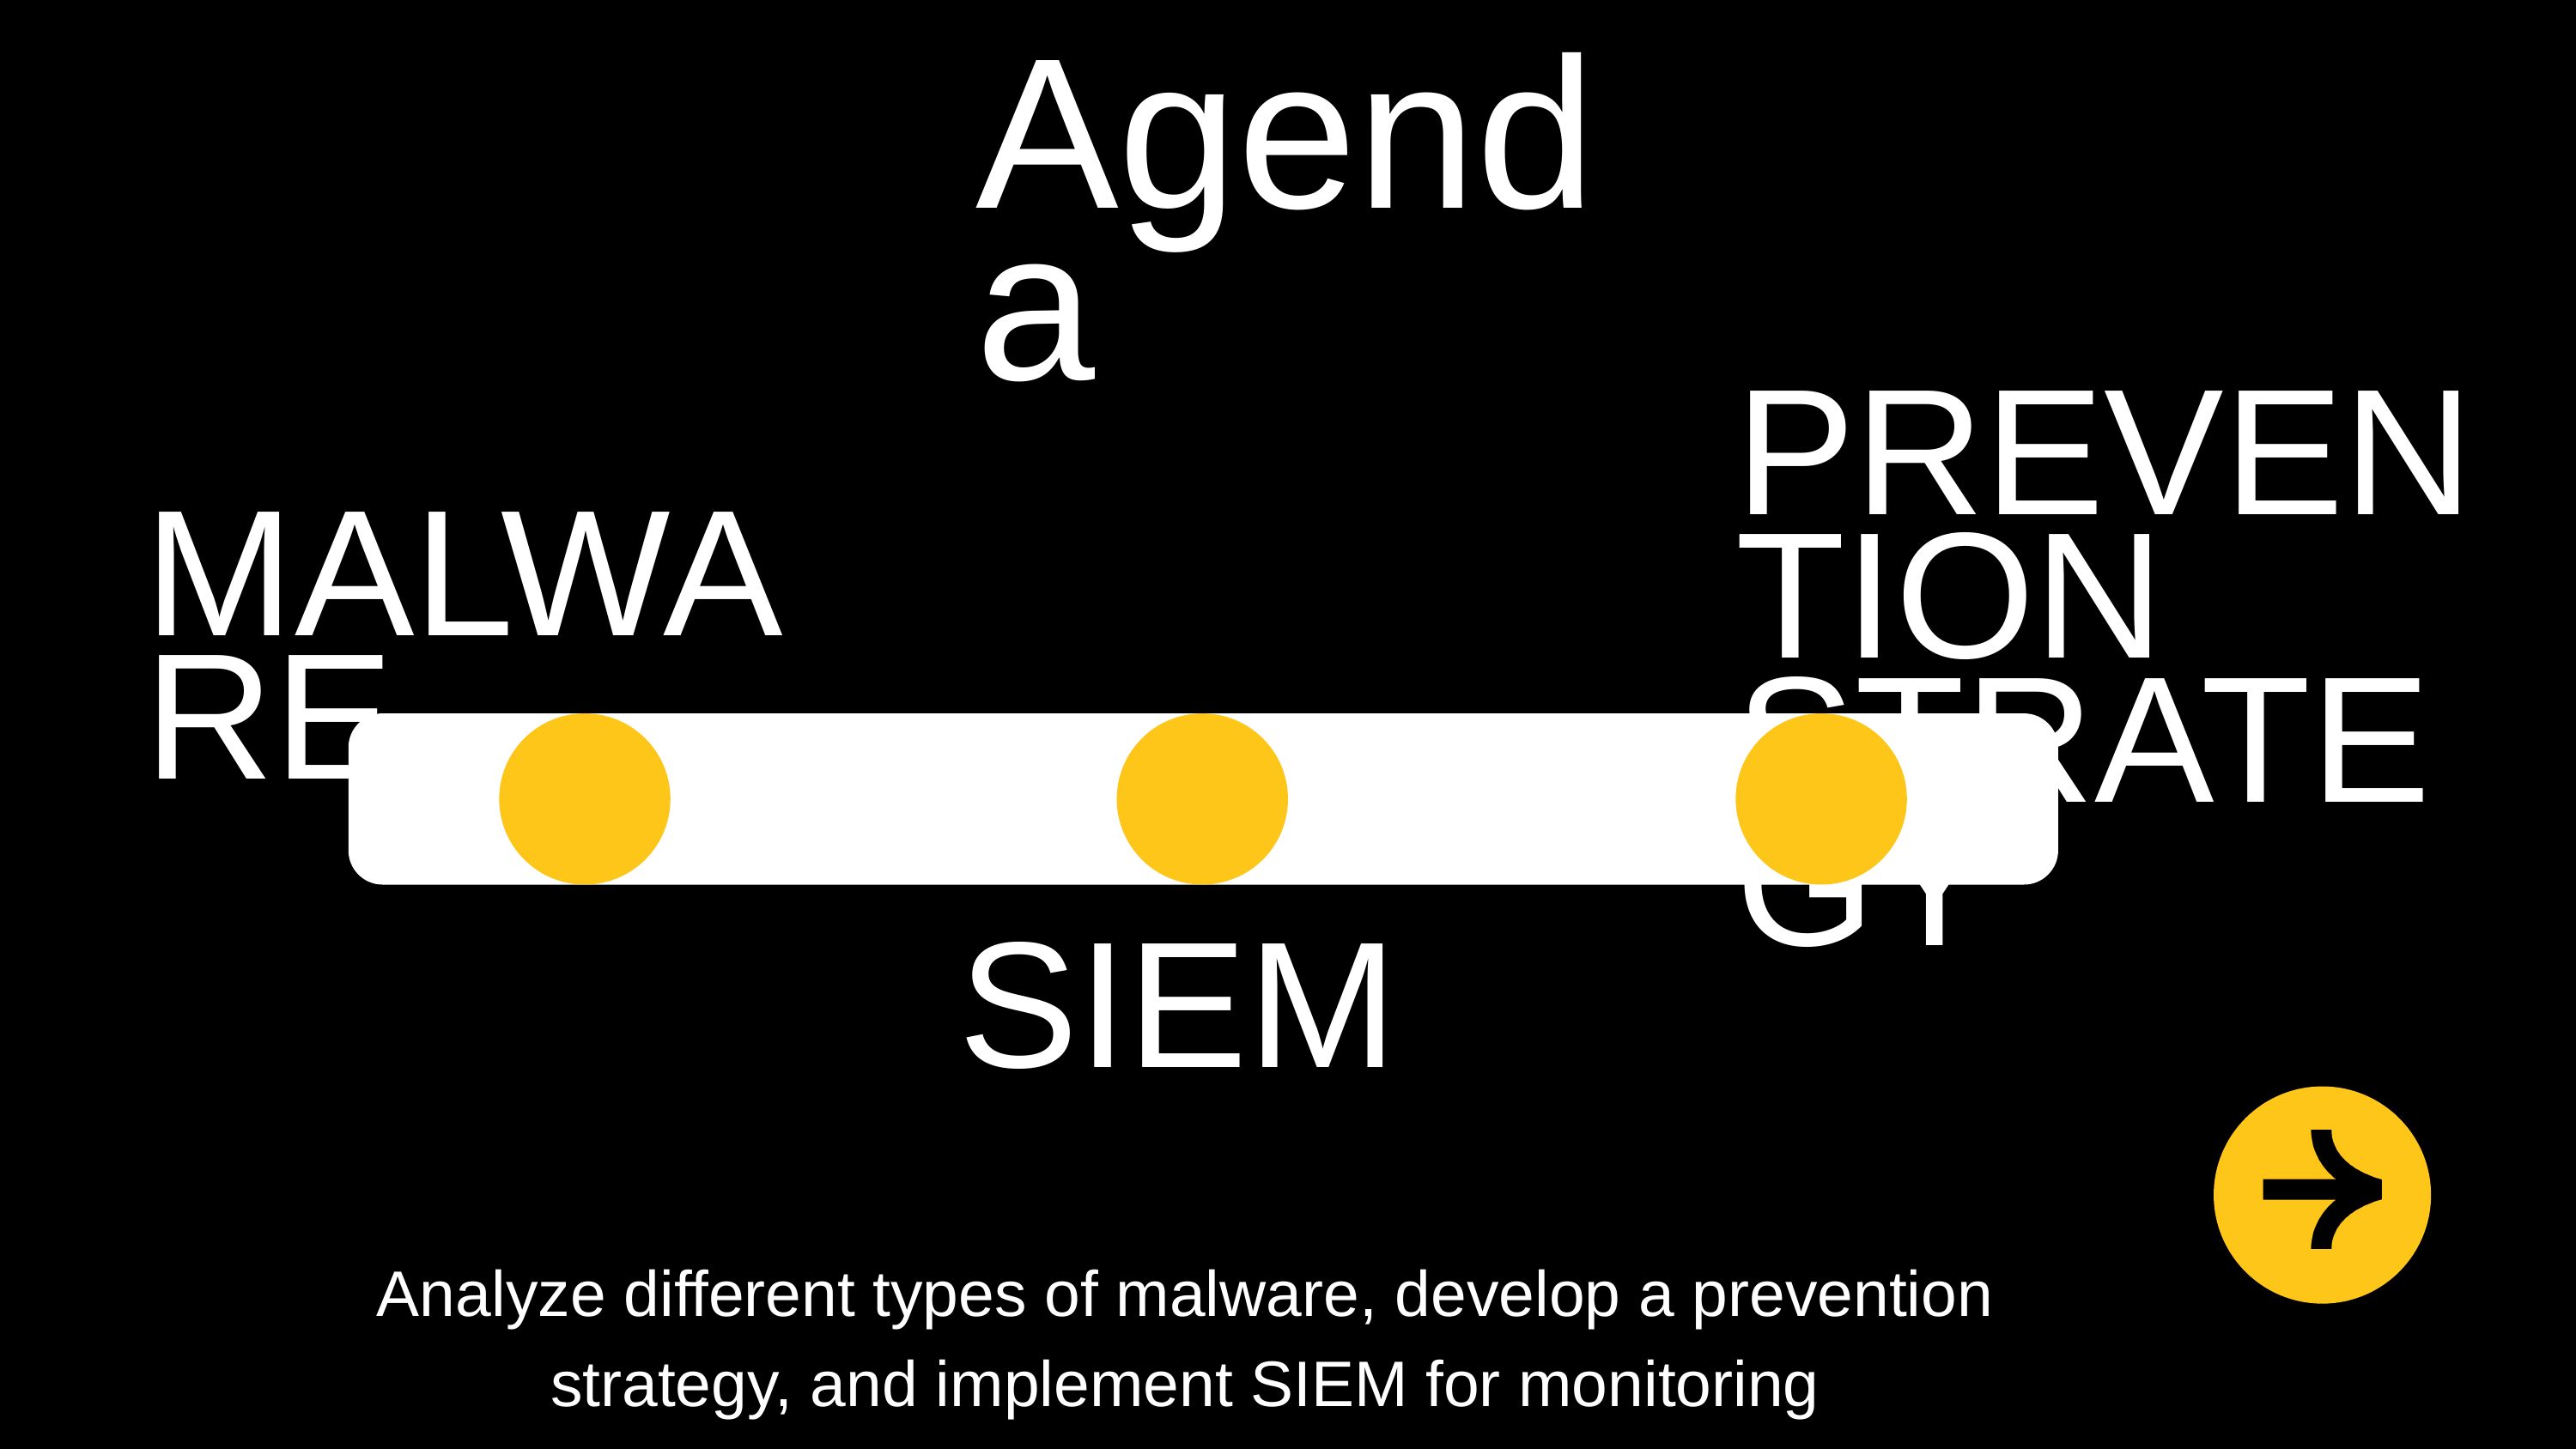

Agenda
PREVENTION STRATEGY
MALWARE

SIEM

Analyze different types of malware, develop a prevention strategy, and implement SIEM for monitoring